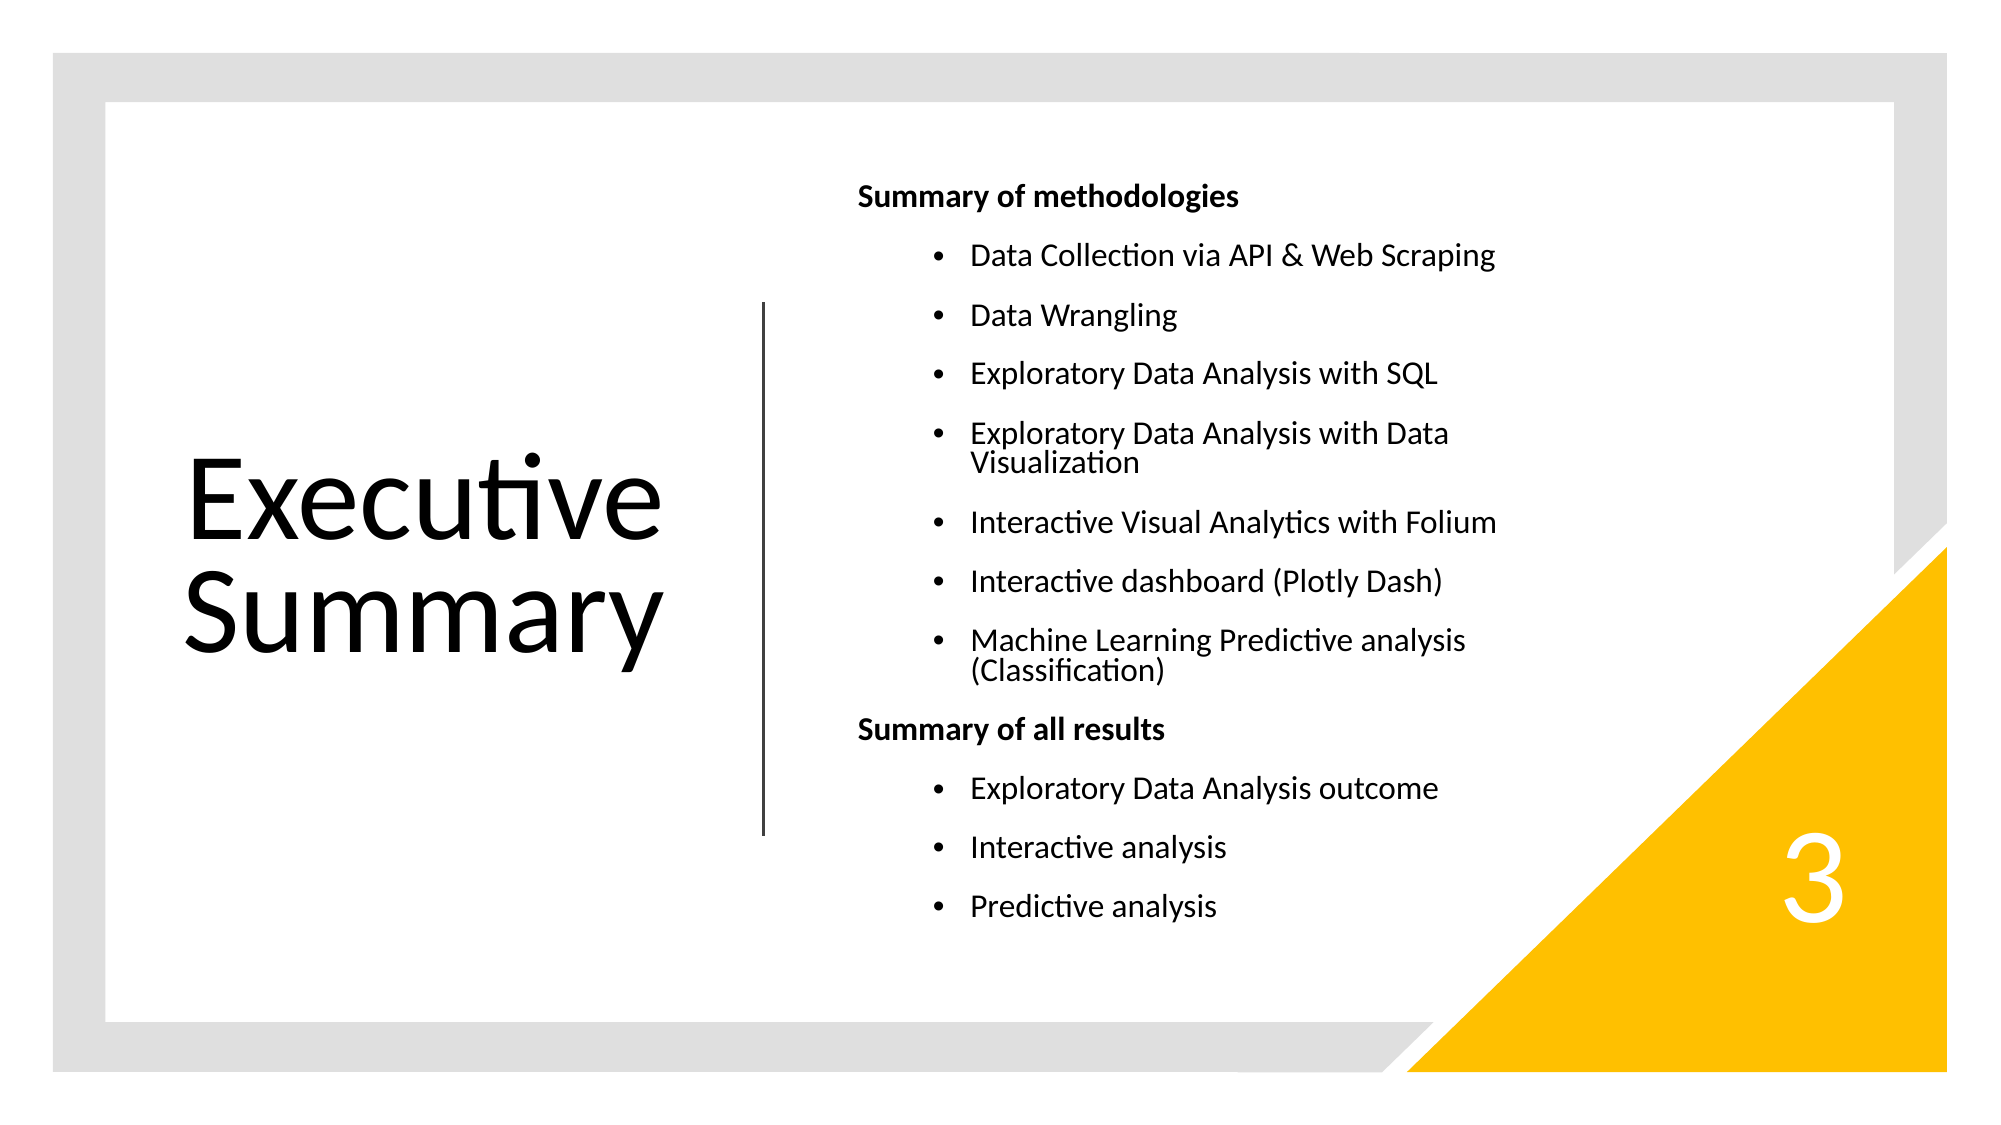

Summary of methodologies
Data Collection via API & Web Scraping
Data Wrangling
Exploratory Data Analysis with SQL
Exploratory Data Analysis with Data Visualization
Interactive Visual Analytics with Folium
Interactive dashboard (Plotly Dash)
Machine Learning Predictive analysis (Classification)
Summary of all results
Exploratory Data Analysis outcome
Interactive analysis
Predictive analysis
Executive Summary

3